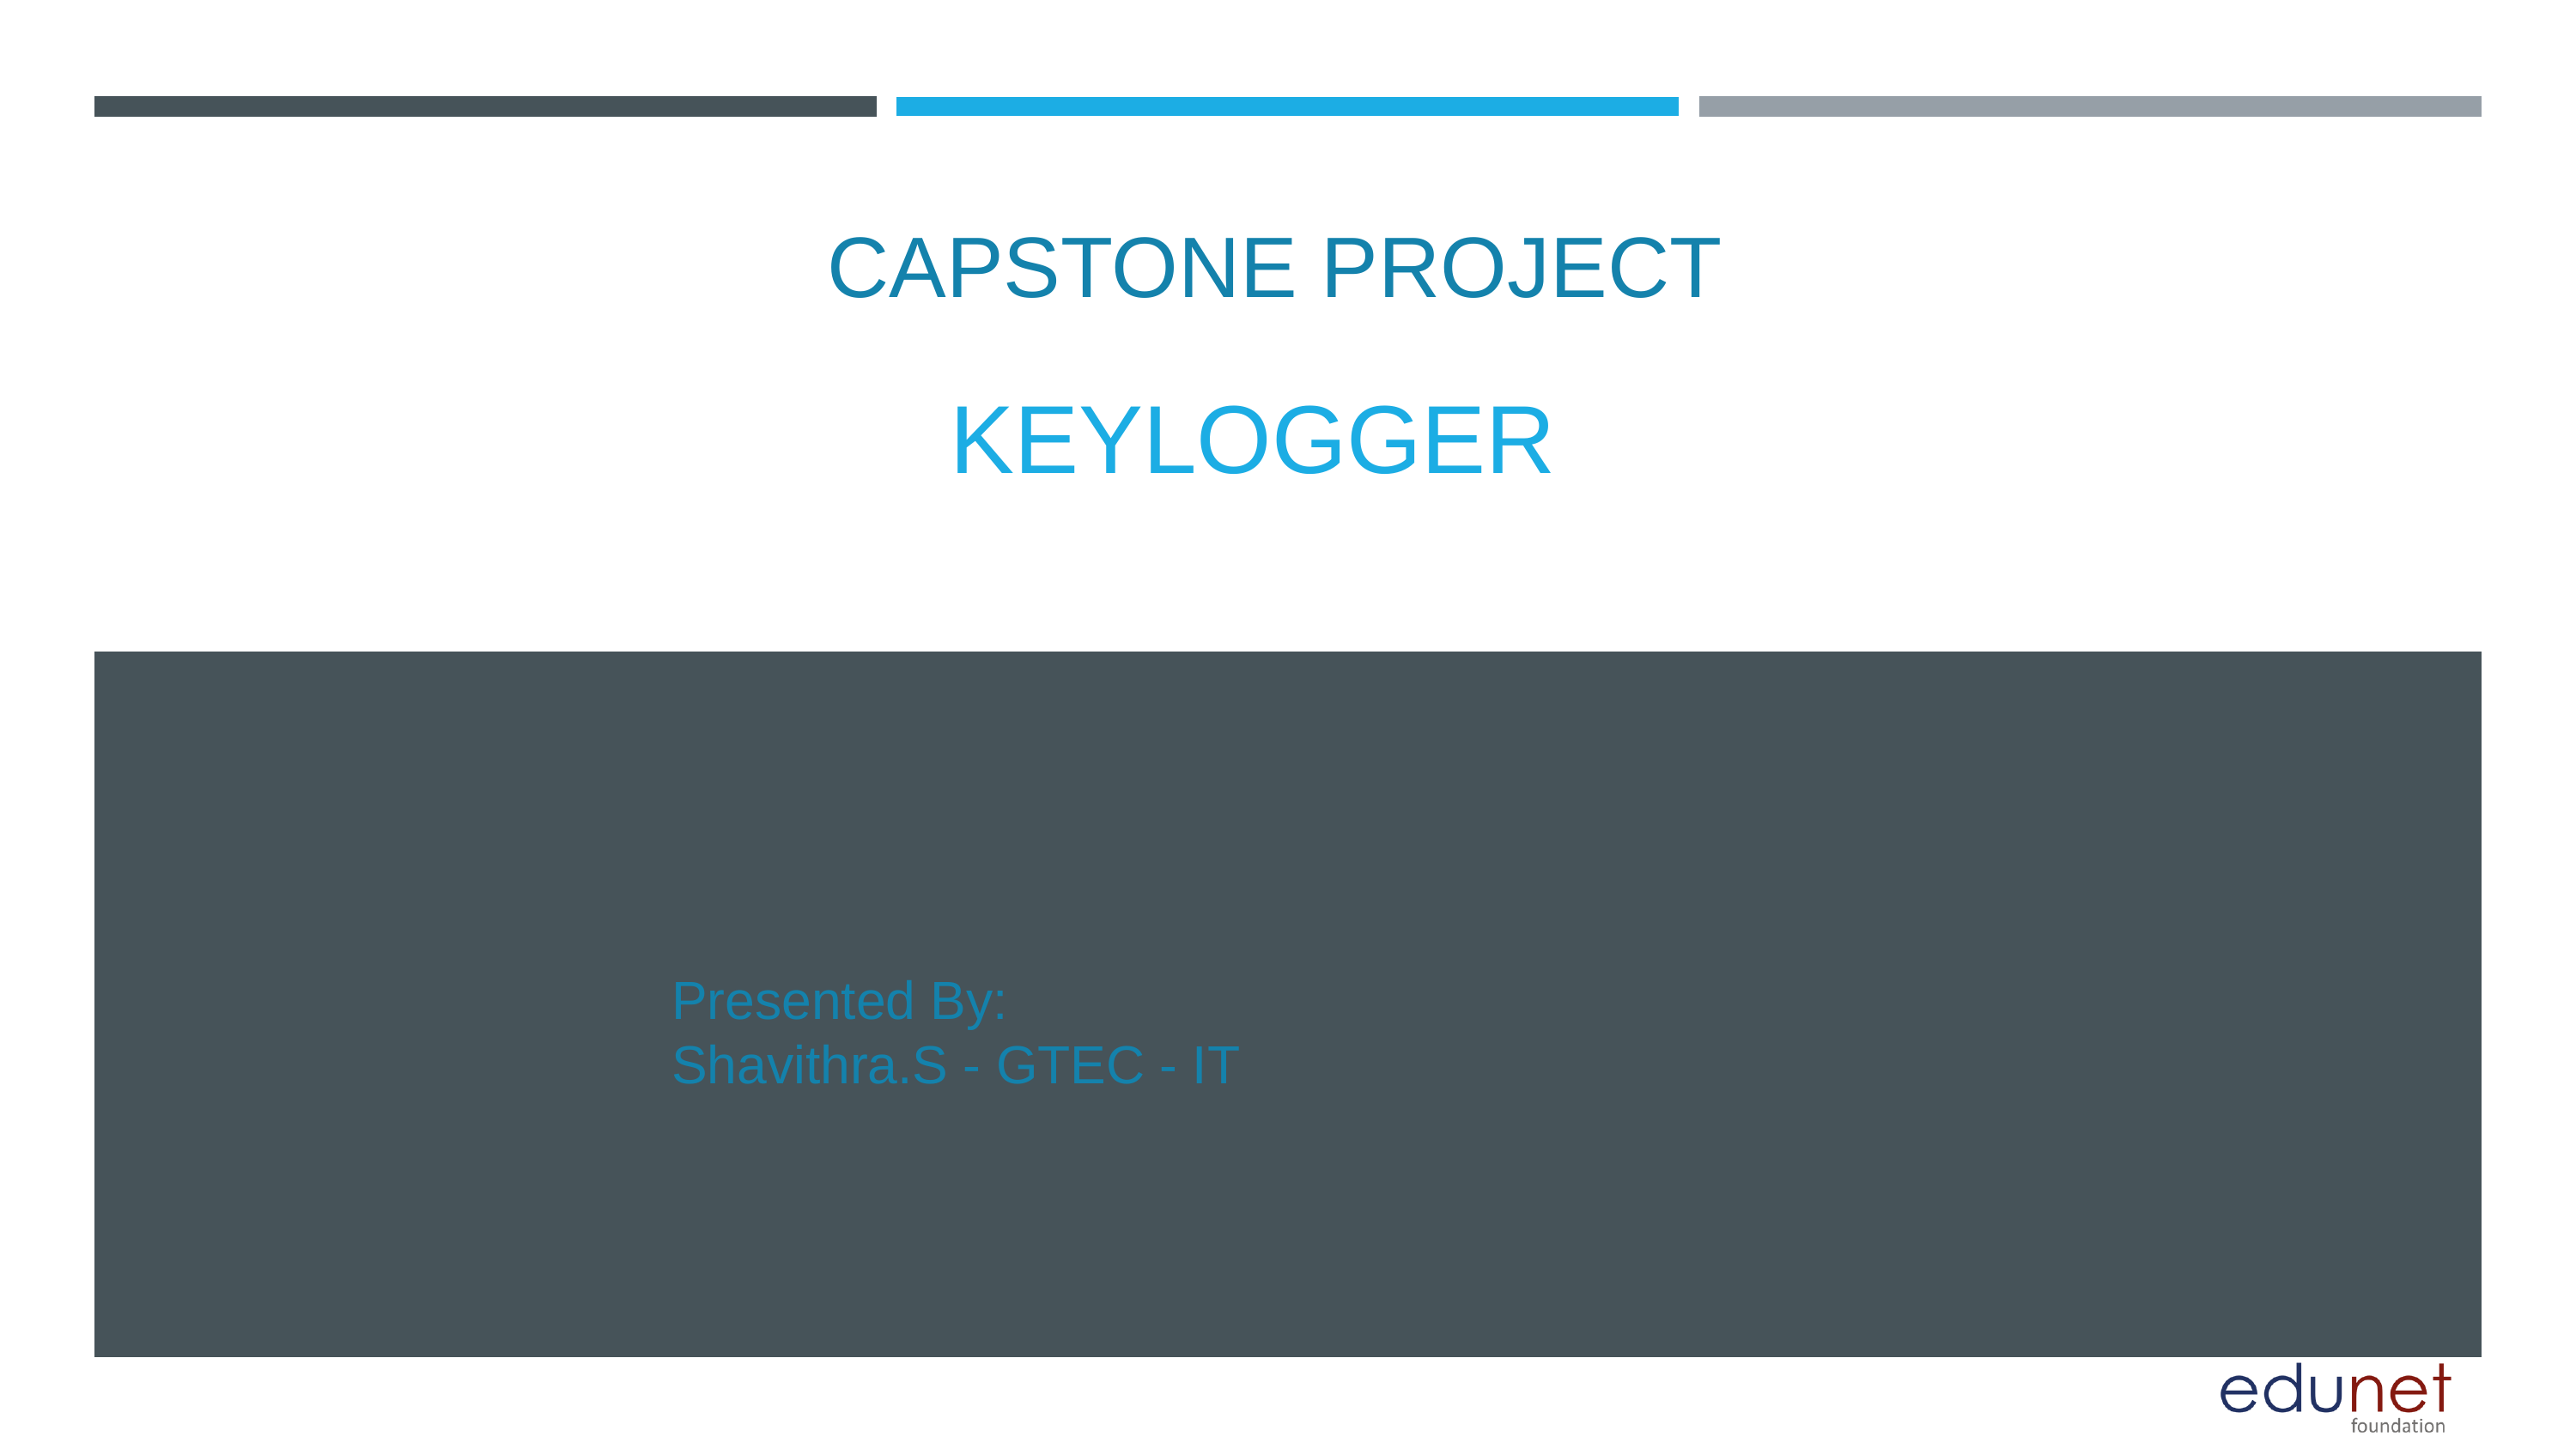

CAPSTONE PROJECT
KEYLOGGER

Presented By:
Shavithra.S - GTEC - IT